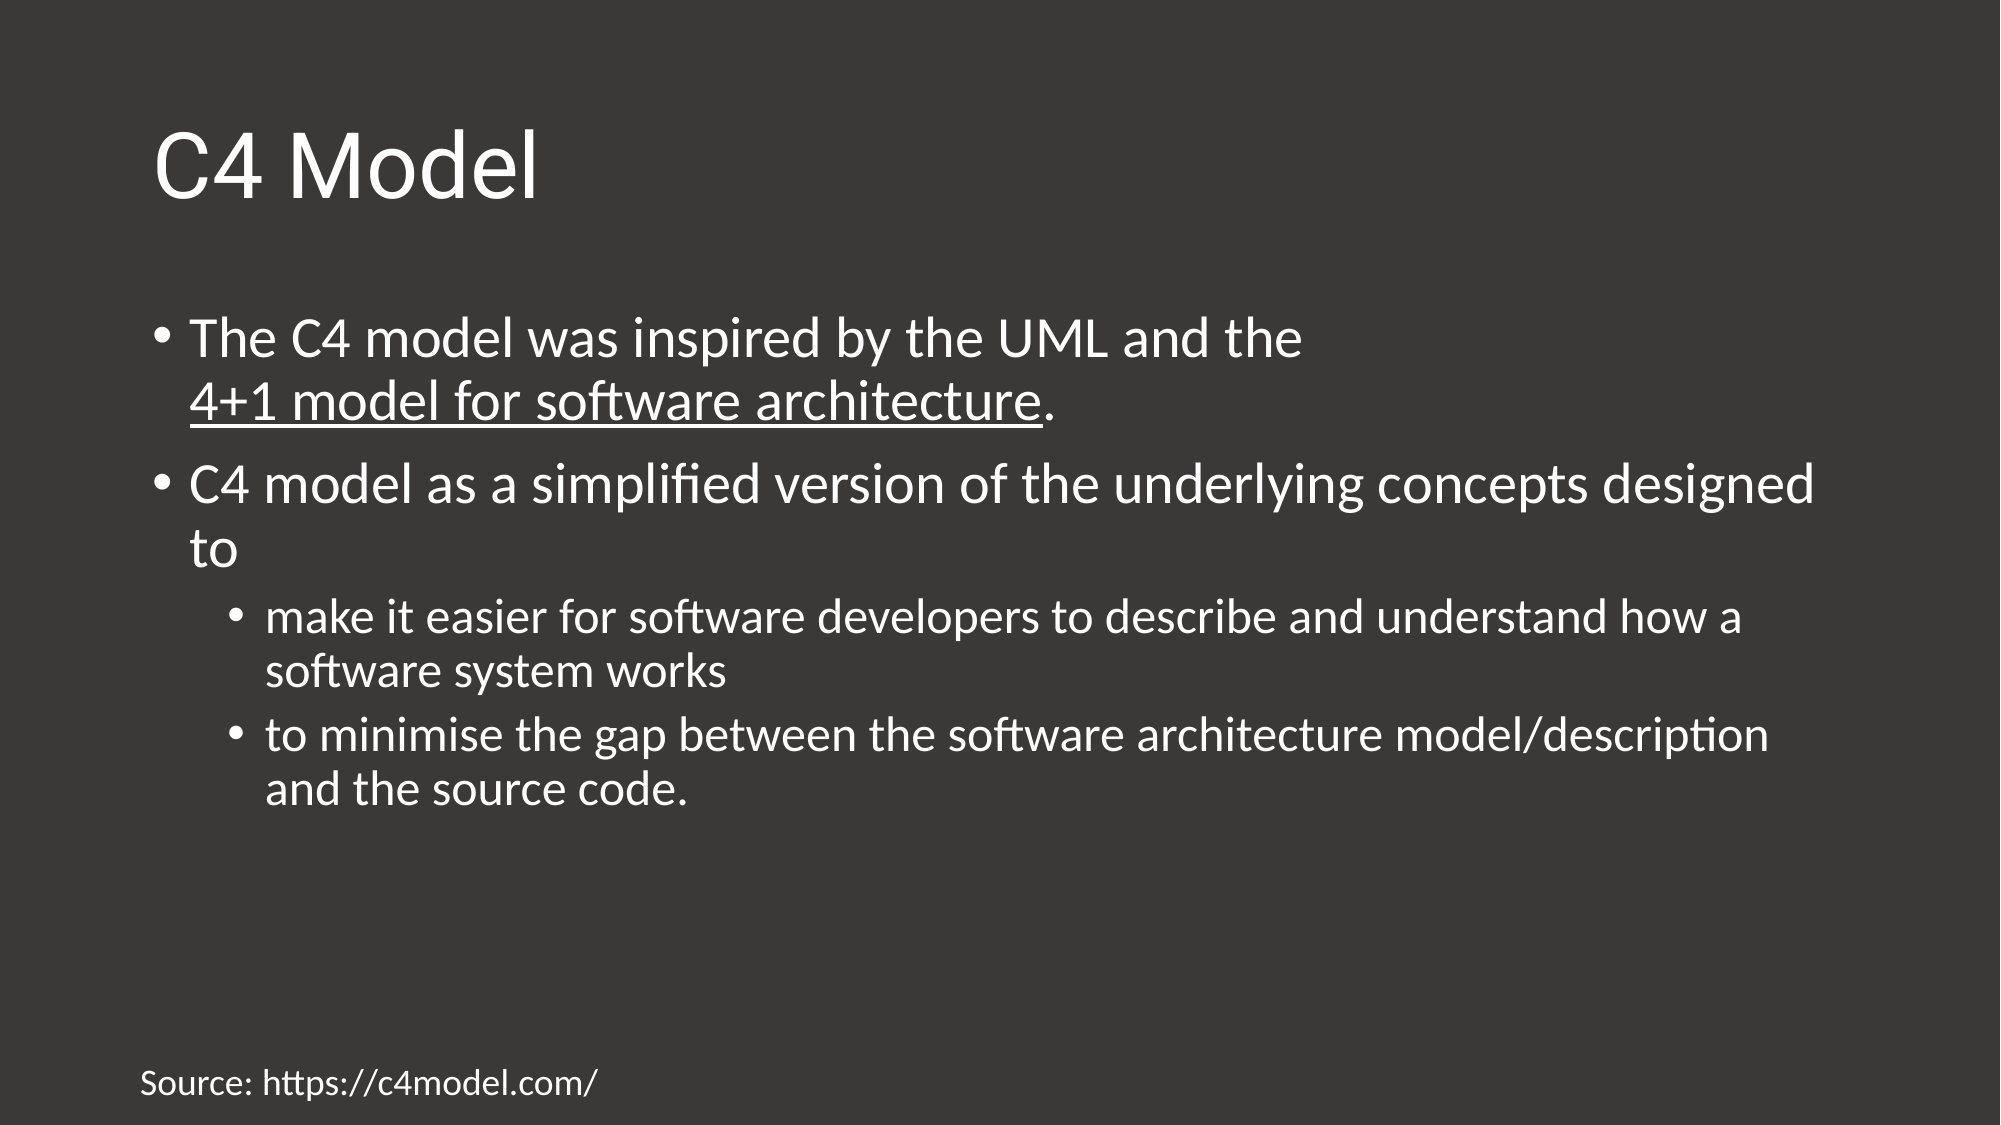

# C4 Model
The C4 model was inspired by the UML and the 4+1 model for software architecture.
C4 model as a simplified version of the underlying concepts designed to
make it easier for software developers to describe and understand how a software system works
to minimise the gap between the software architecture model/description and the source code.
Source: https://c4model.com/